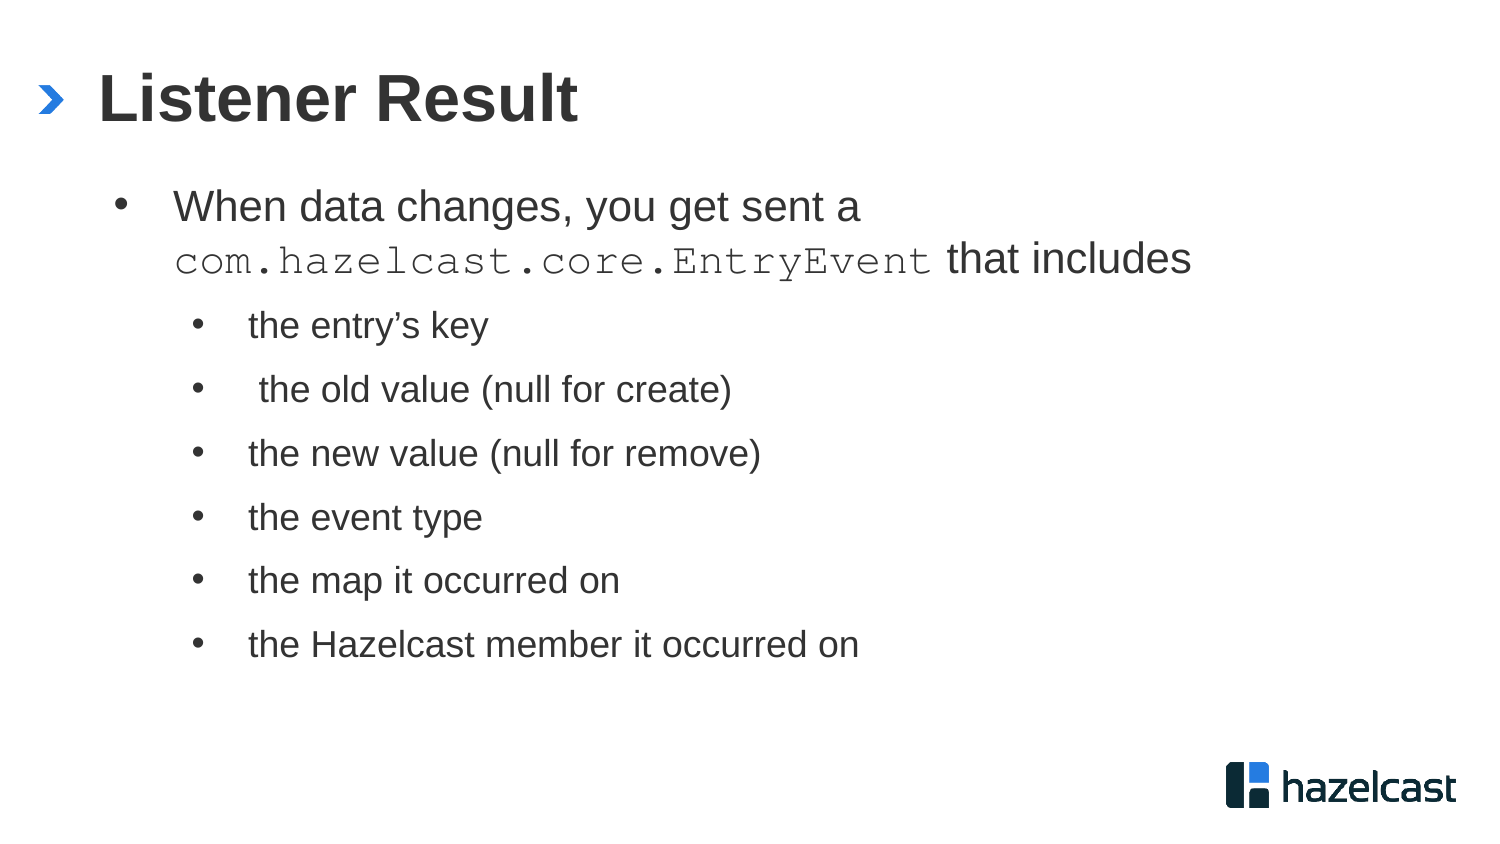

# Listener Result
When data changes, you get sent a com.hazelcast.core.EntryEvent that includes
the entry’s key
 the old value (null for create)
the new value (null for remove)
the event type
the map it occurred on
the Hazelcast member it occurred on